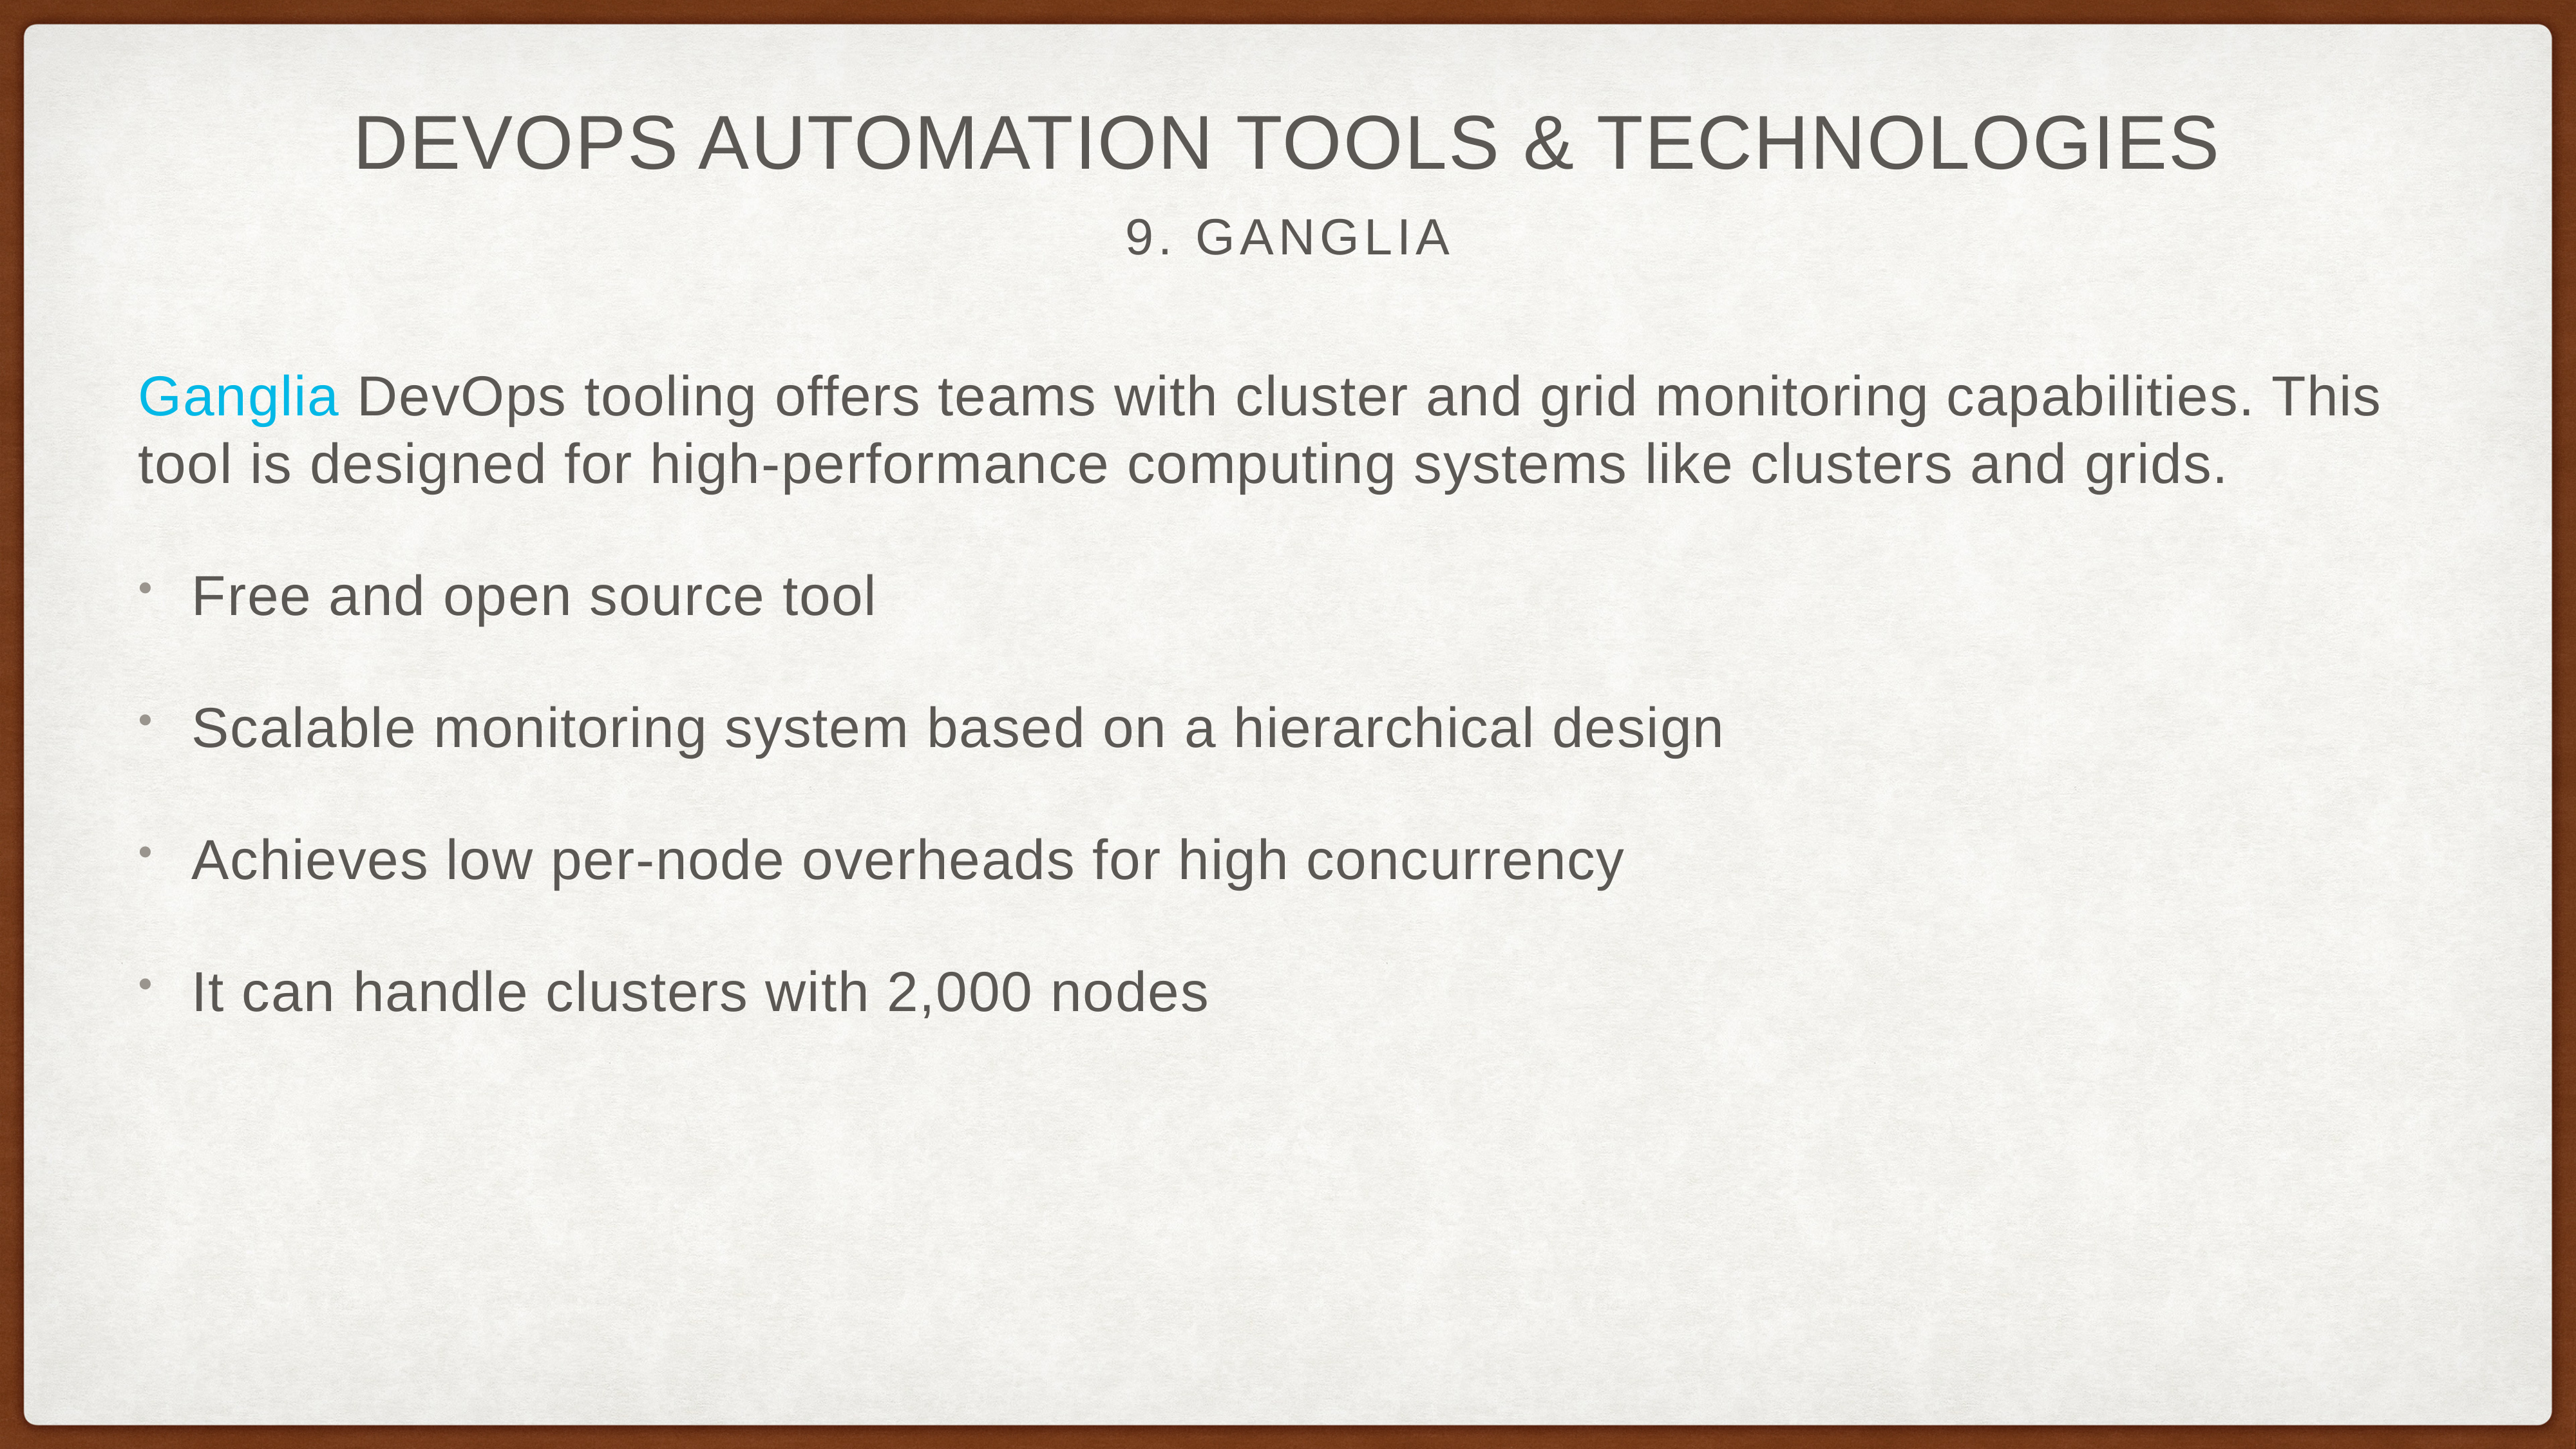

# DevOps Automation Tools & Technologies
9. Ganglia
Ganglia DevOps tooling offers teams with cluster and grid monitoring capabilities. This tool is designed for high-performance computing systems like clusters and grids.
Free and open source tool
Scalable monitoring system based on a hierarchical design
Achieves low per-node overheads for high concurrency
It can handle clusters with 2,000 nodes